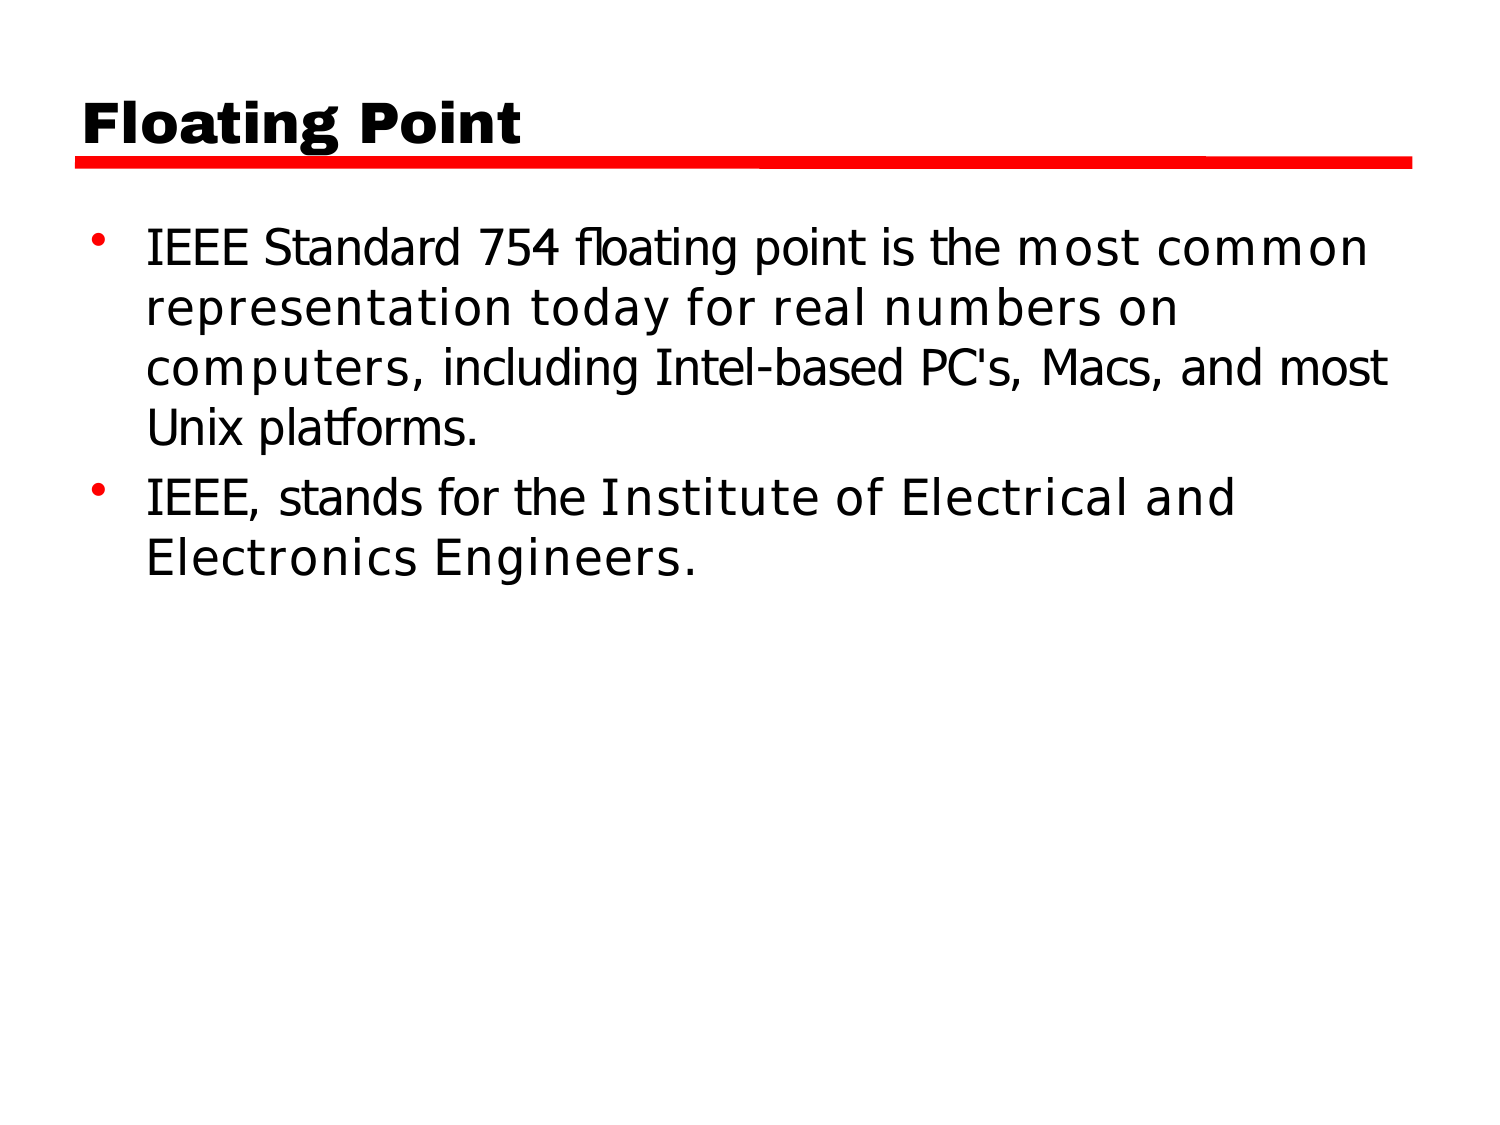

# Floating Point
IEEE Standard 754 floating point is the most common representation today for real numbers on computers, including Intel-based PC's, Macs, and most Unix platforms.
IEEE, stands for the Institute of Electrical and Electronics Engineers.